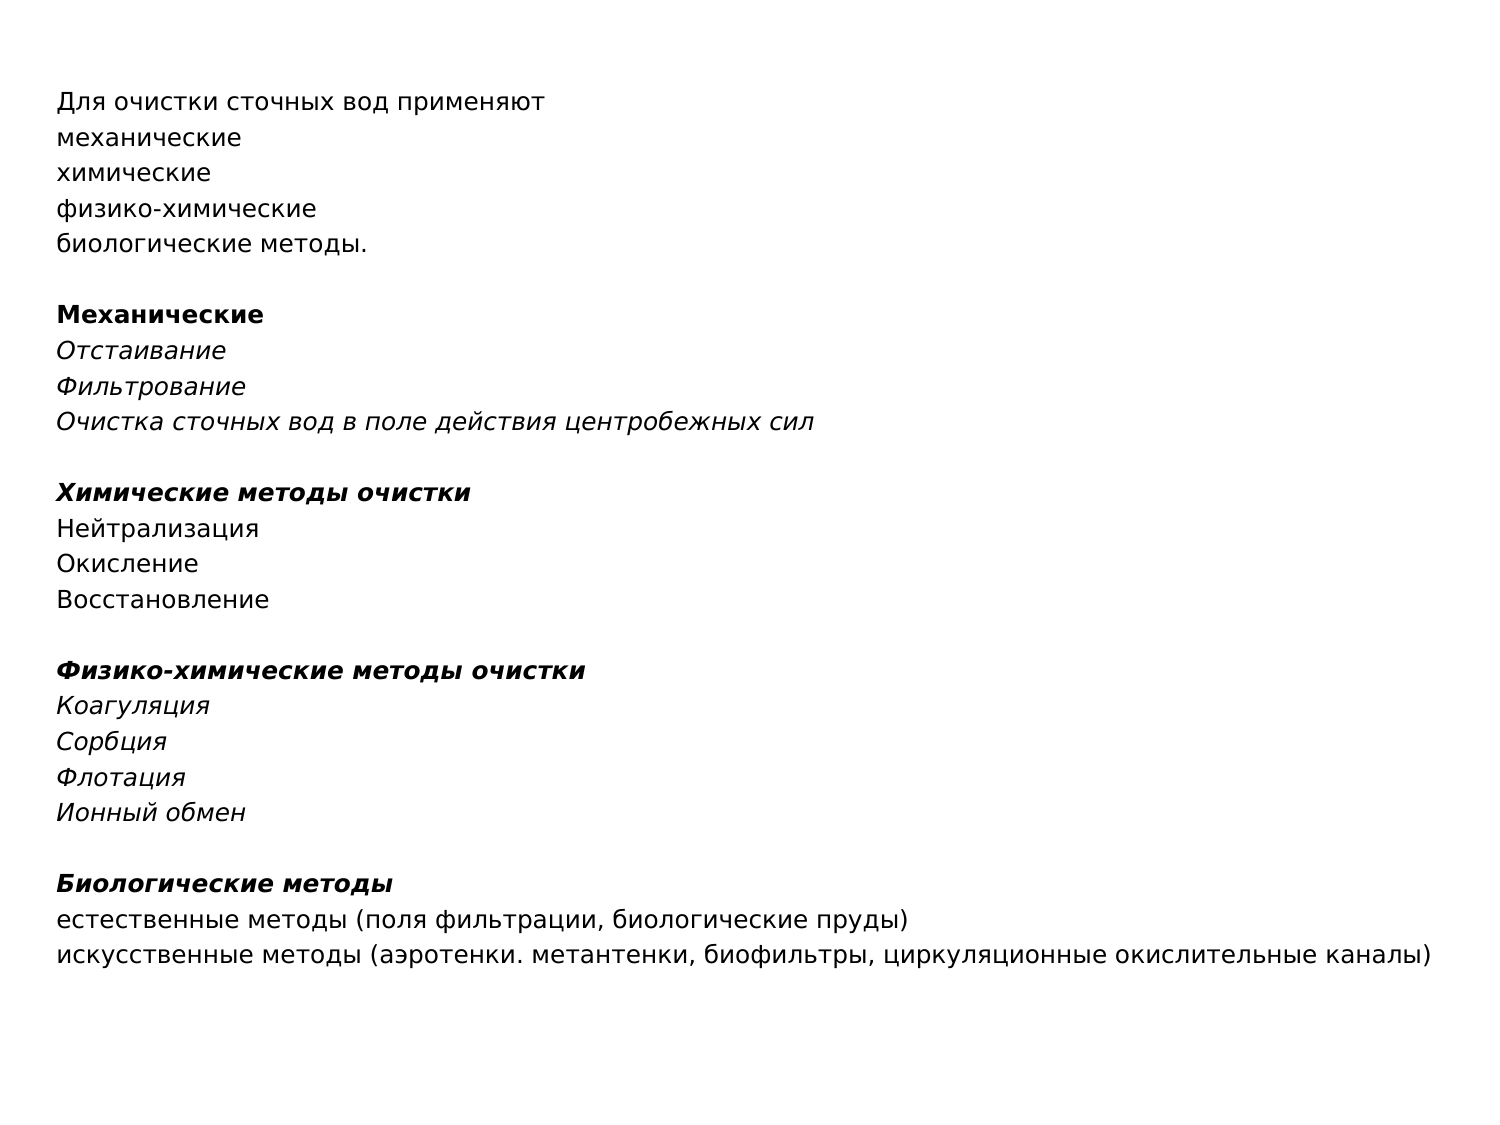

Для очистки сточных вод применяют
механические
химические
физико-химические
биологические методы.

Механические
Отстаивание
Фильтрование
Очистка сточных вод в поле действия центробежных сил

Химические методы очистки
Нейтрализация
Окисление
Восстановление

Физико-химические методы очистки
Коагуляция
Сорбция
Флотация
Ионный обмен

Биологические методы
естественные методы (поля фильтрации, биологические пруды)
искусственные методы (аэротенки. метантенки, биофильтры, циркуляционные окислительные каналы)